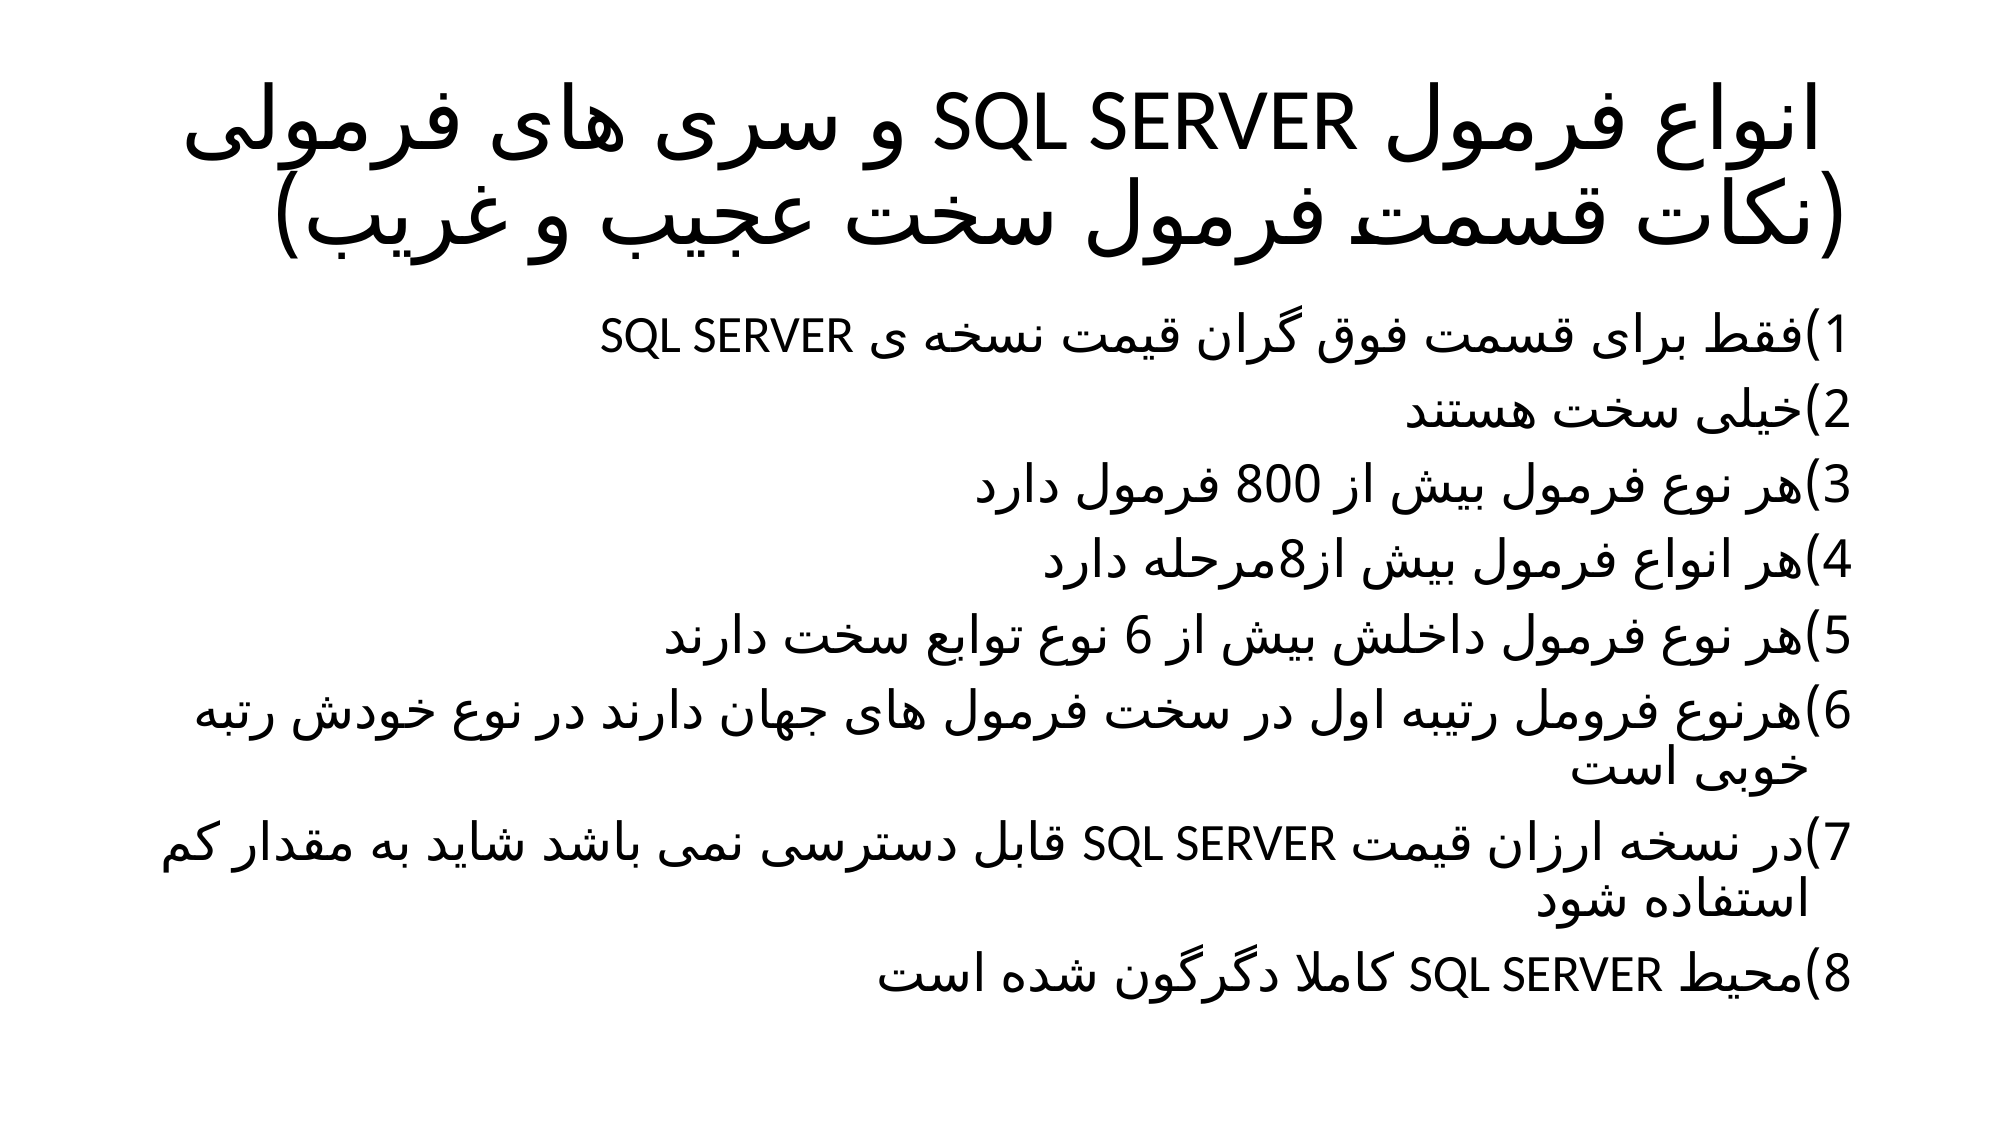

# انواع فرمول SQL SERVER و سری های فرمولی (نکات قسمت فرمول سخت عجیب و غریب)
فقط برای قسمت فوق گران قیمت نسخه ی SQL SERVER
خیلی سخت هستند
هر نوع فرمول بیش از 800 فرمول دارد
هر انواع فرمول بیش از8مرحله دارد
هر نوع فرمول داخلش بیش از 6 نوع توابع سخت دارند
هرنوع فرومل رتیبه اول در سخت فرمول های جهان دارند در نوع خودش رتبه خوبی است
در نسخه ارزان قیمت SQL SERVER قابل دسترسی نمی باشد شاید به مقدار کم استفاده شود
محیط SQL SERVER کاملا دگرگون شده است